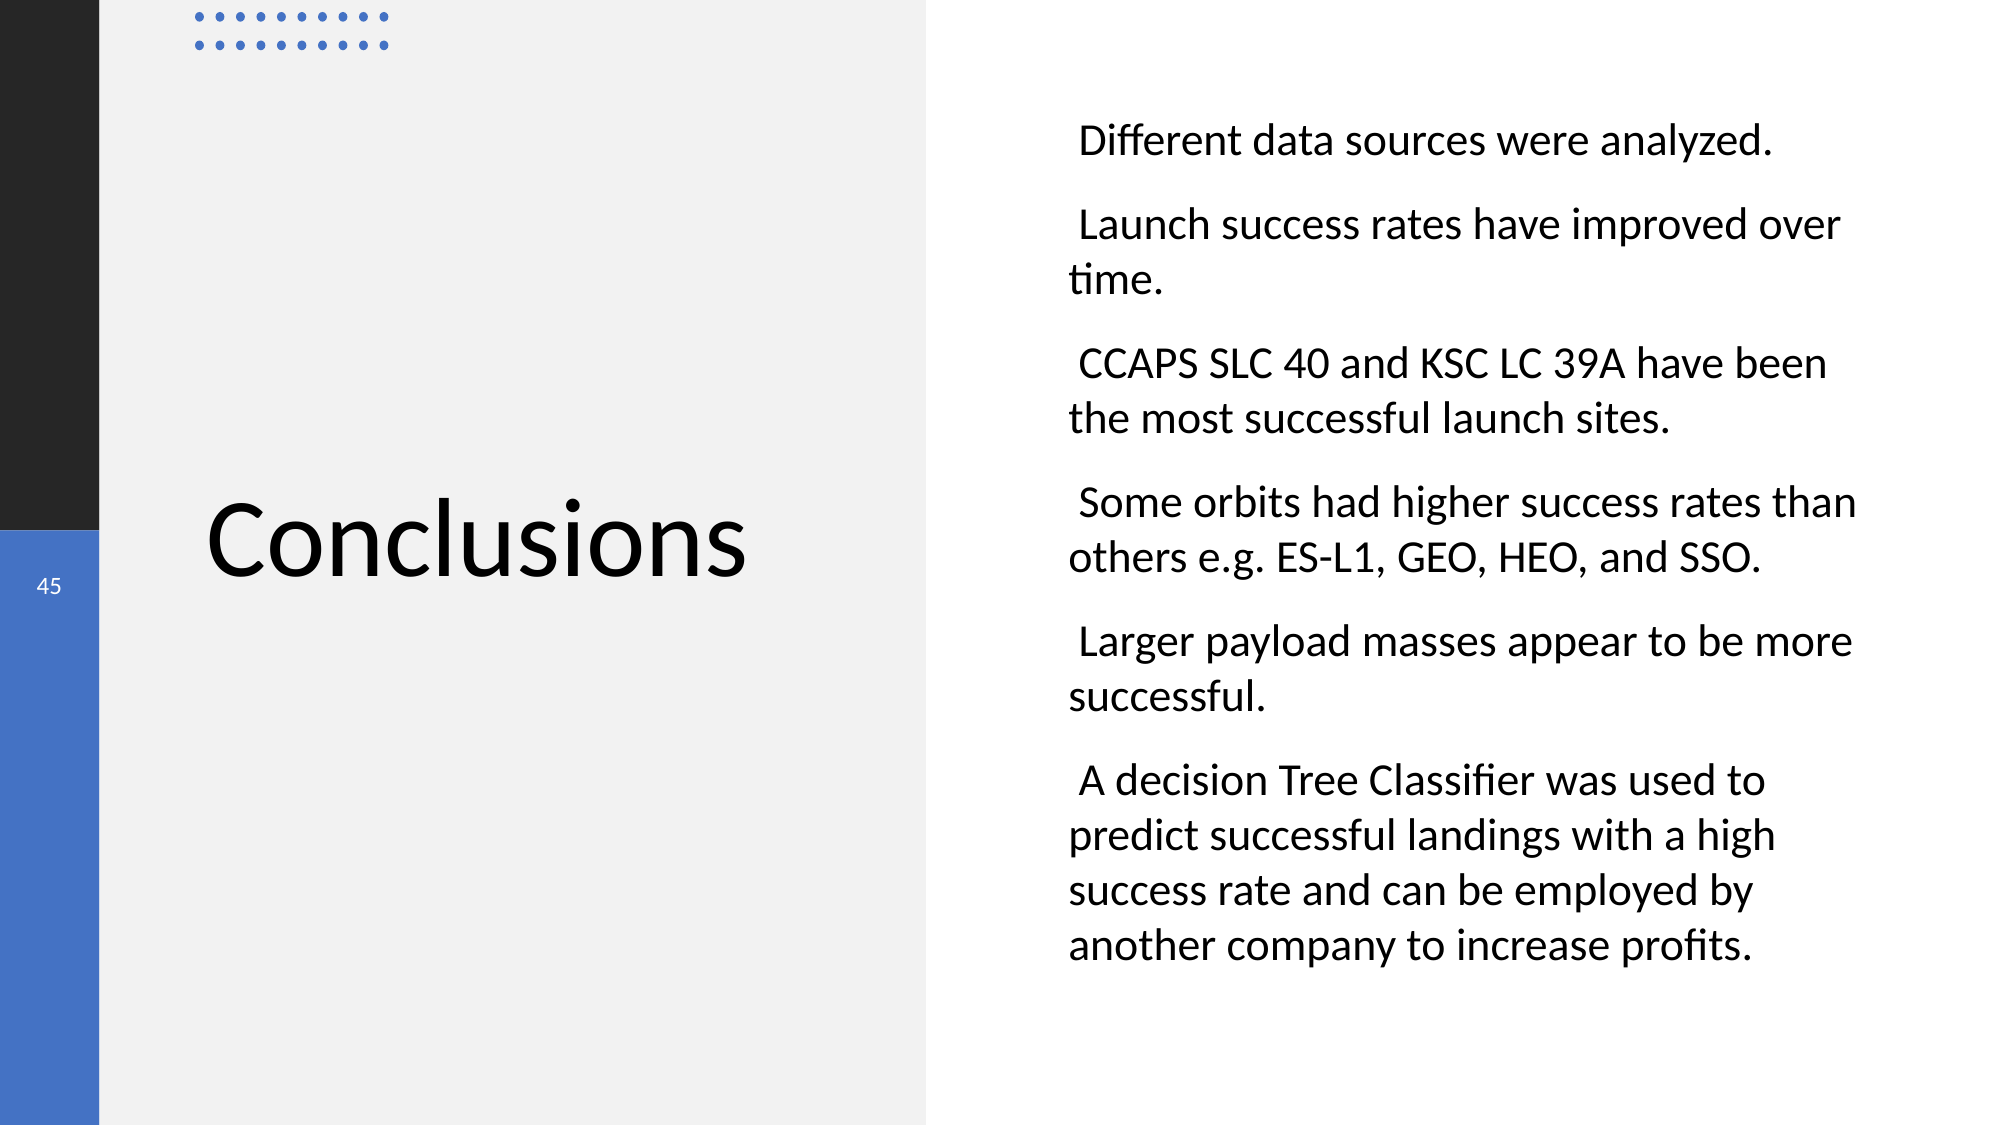

Different data sources were analyzed.
 Launch success rates have improved over time.
 CCAPS SLC 40 and KSC LC 39A have been the most successful launch sites.
 Some orbits had higher success rates than others e.g. ES-L1, GEO, HEO, and SSO.
 Larger payload masses appear to be more successful.
 A decision Tree Classifier was used to predict successful landings with a high success rate and can be employed by another company to increase profits.
Conclusions

45